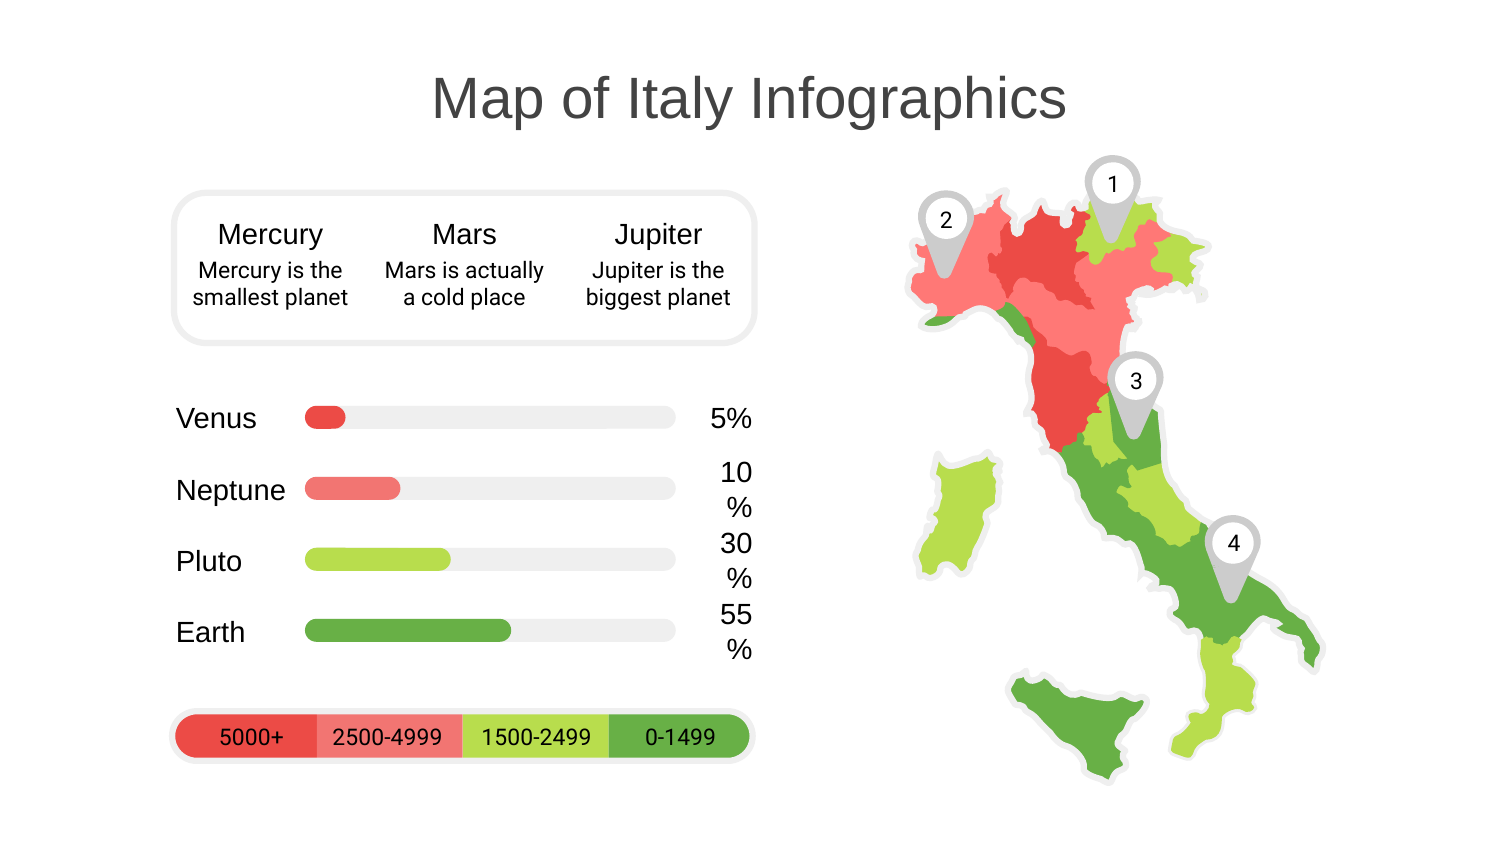

# Map of Italy Infographics

1

2
Jupiter
Jupiter is the biggest planet
Mercury
Mercury is the smallest planet
Mars
Mars is actually a cold place

3
Venus
5%

Neptune
10%

4
Pluto
30%

Earth
55%

5000+
2500-4999
1500-2499
0-1499